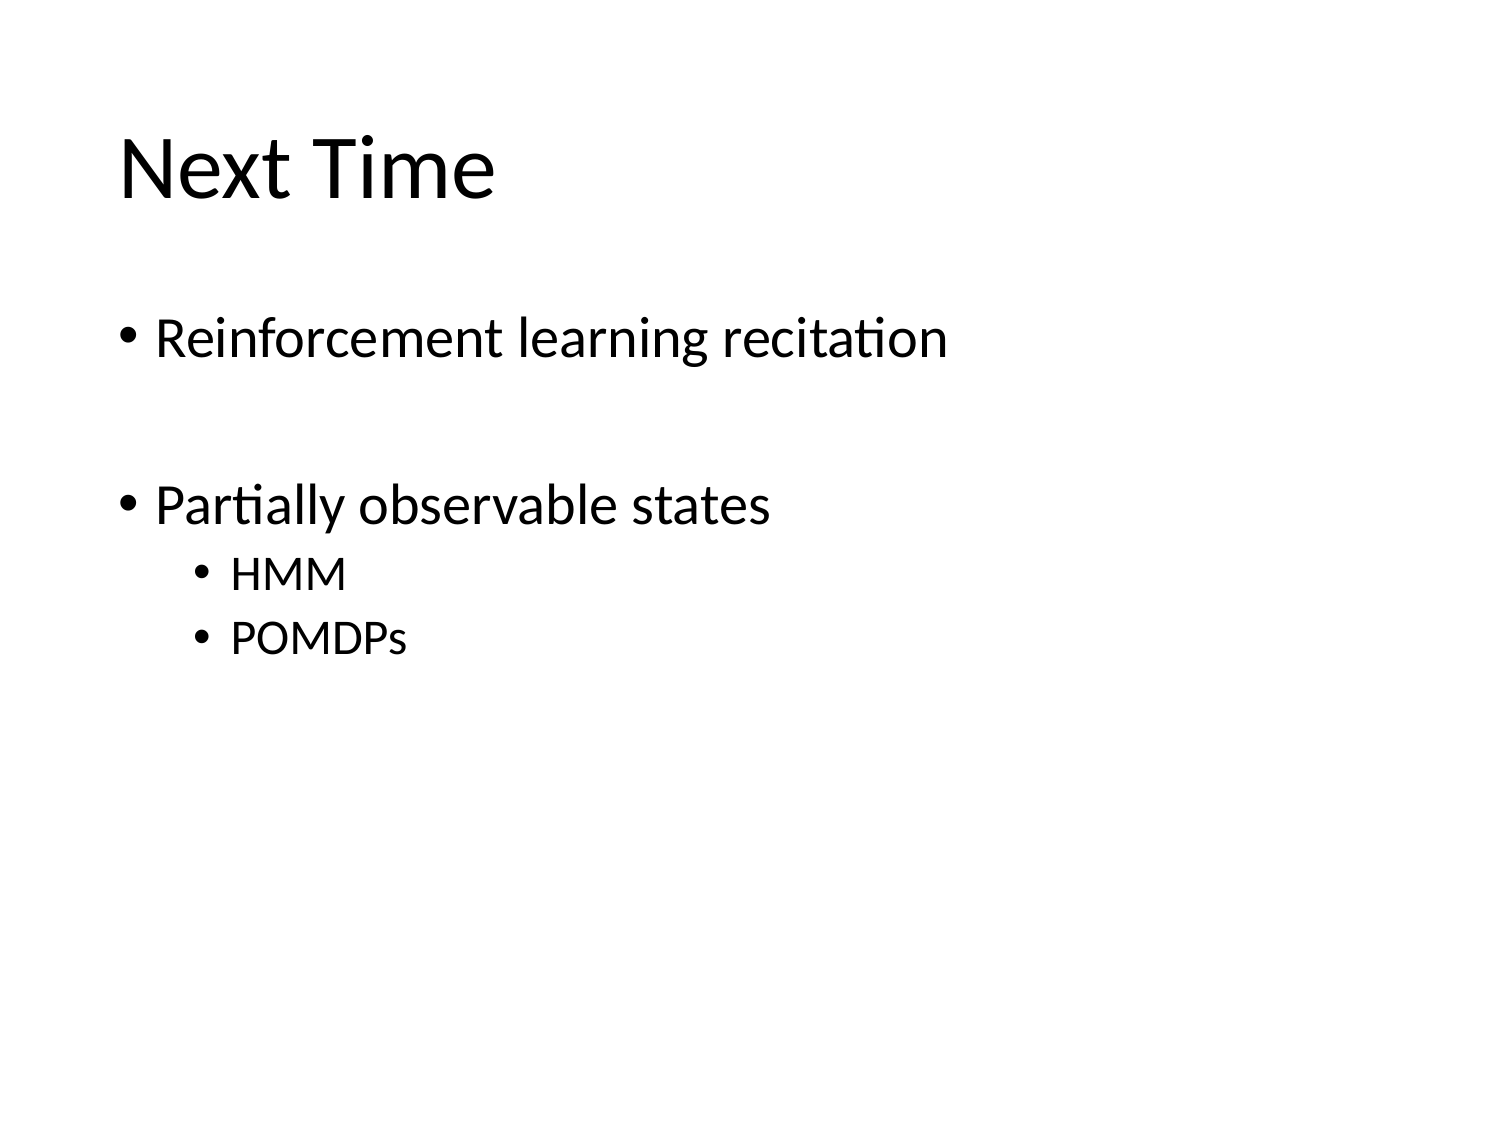

# Next Time
Reinforcement learning recitation

Partially observable states
HMM
POMDPs